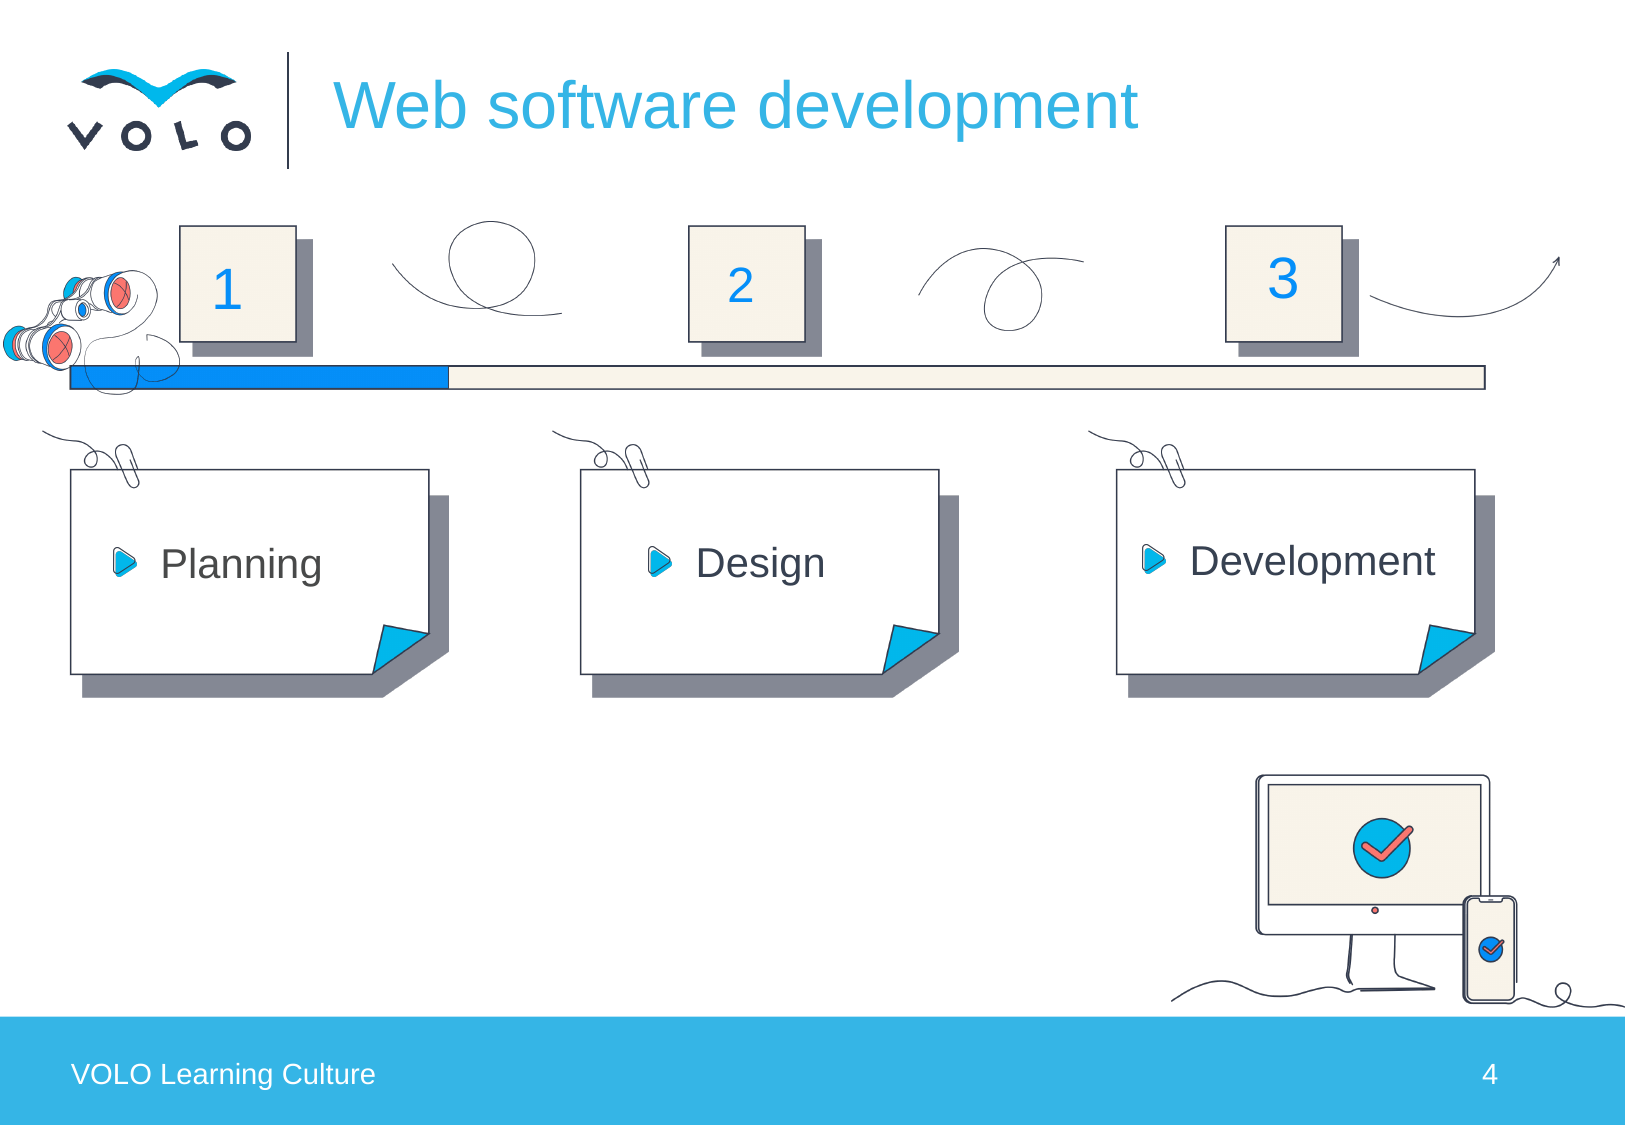

# Web software development
3
1
2
Development
Design
Planning